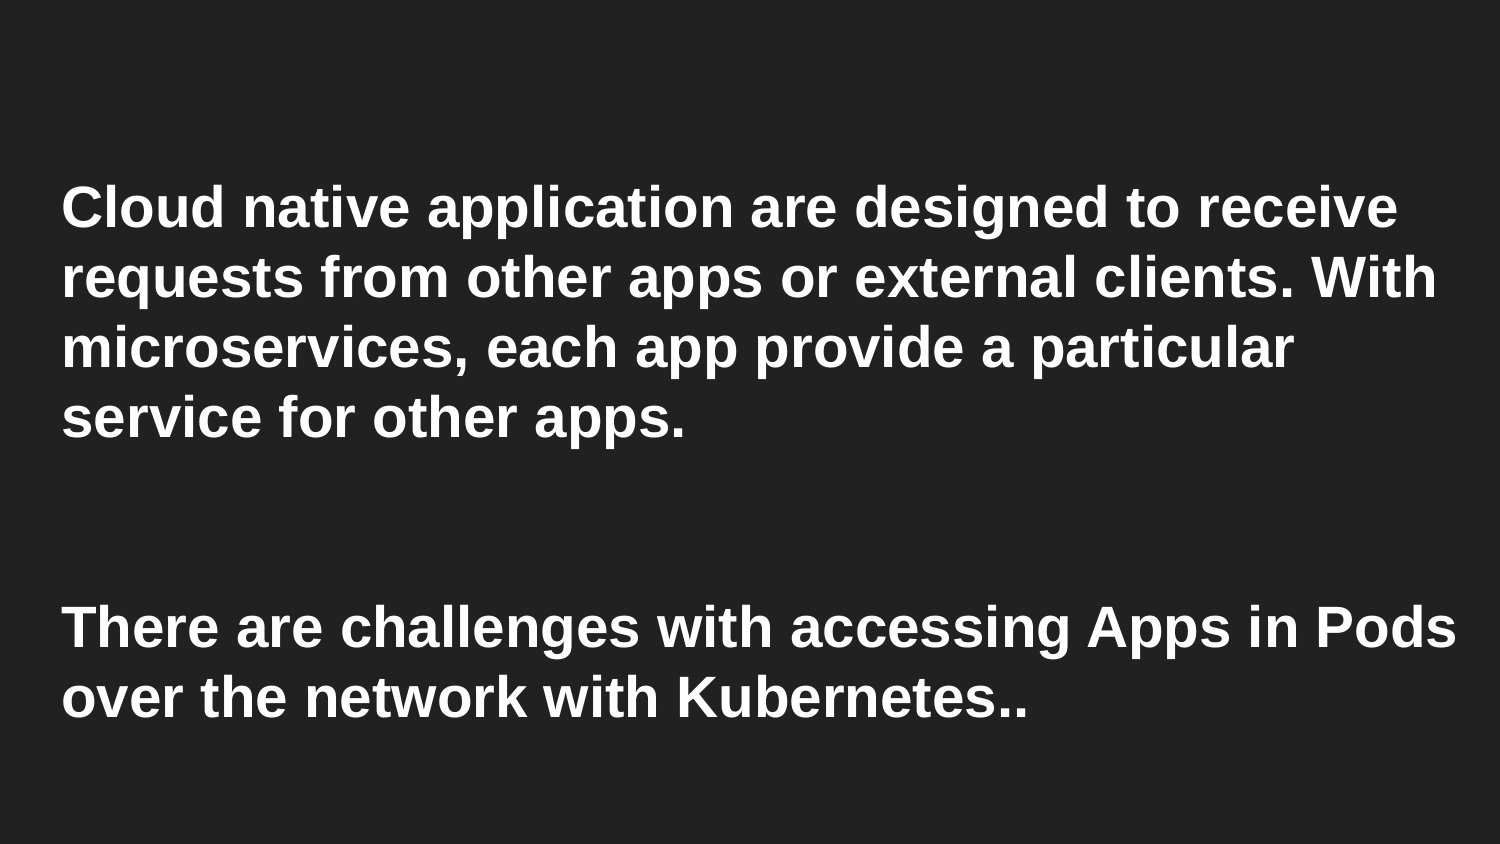

# Cloud native application are designed to receive requests from other apps or external clients. With microservices, each app provide a particular service for other apps.

There are challenges with accessing Apps in Pods over the network with Kubernetes..